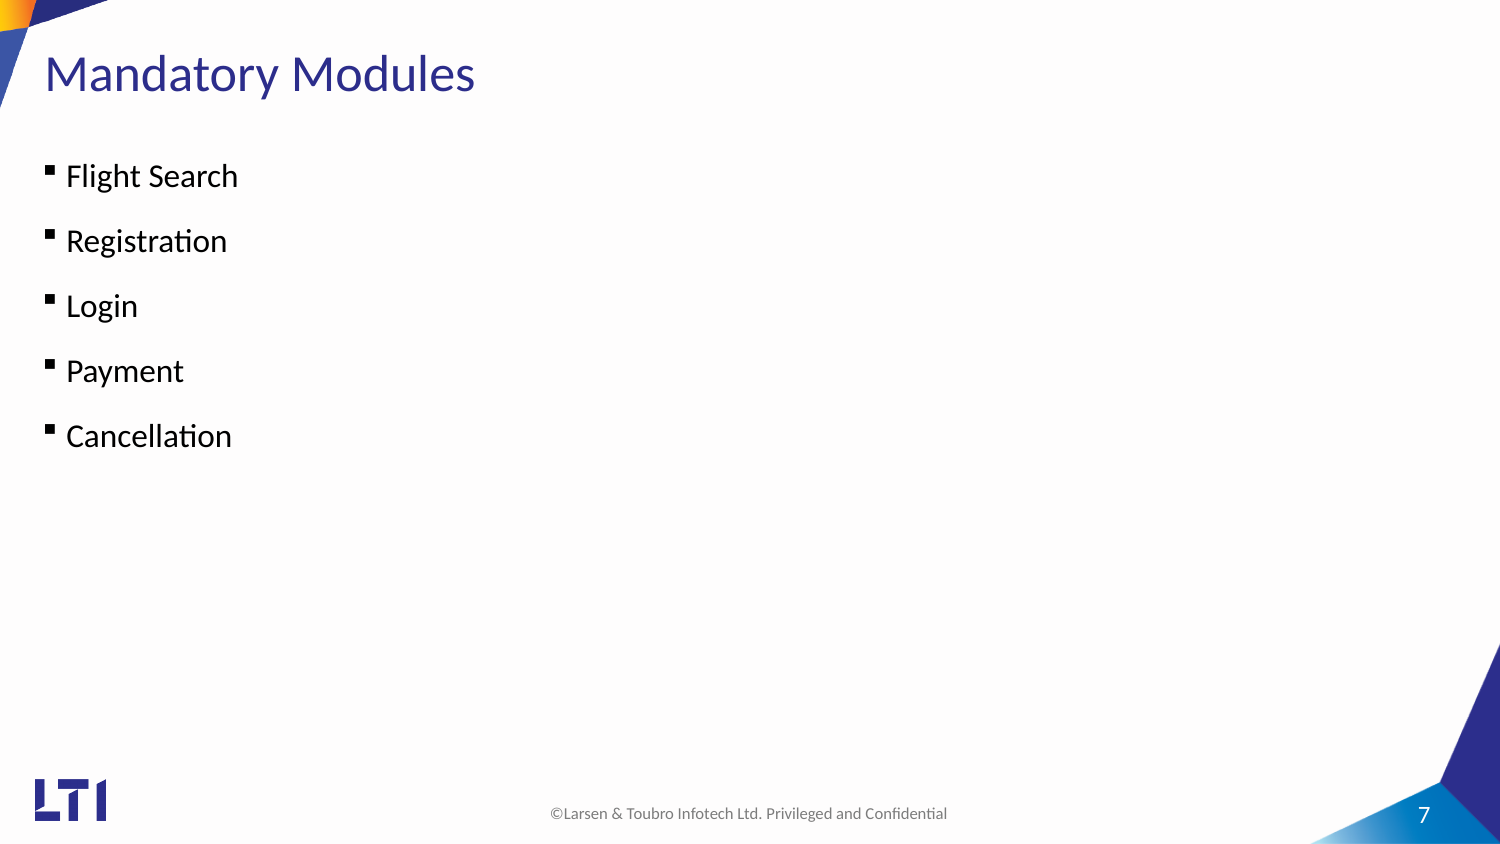

# Mandatory Modules
Flight Search
Registration
Login
Payment
Cancellation